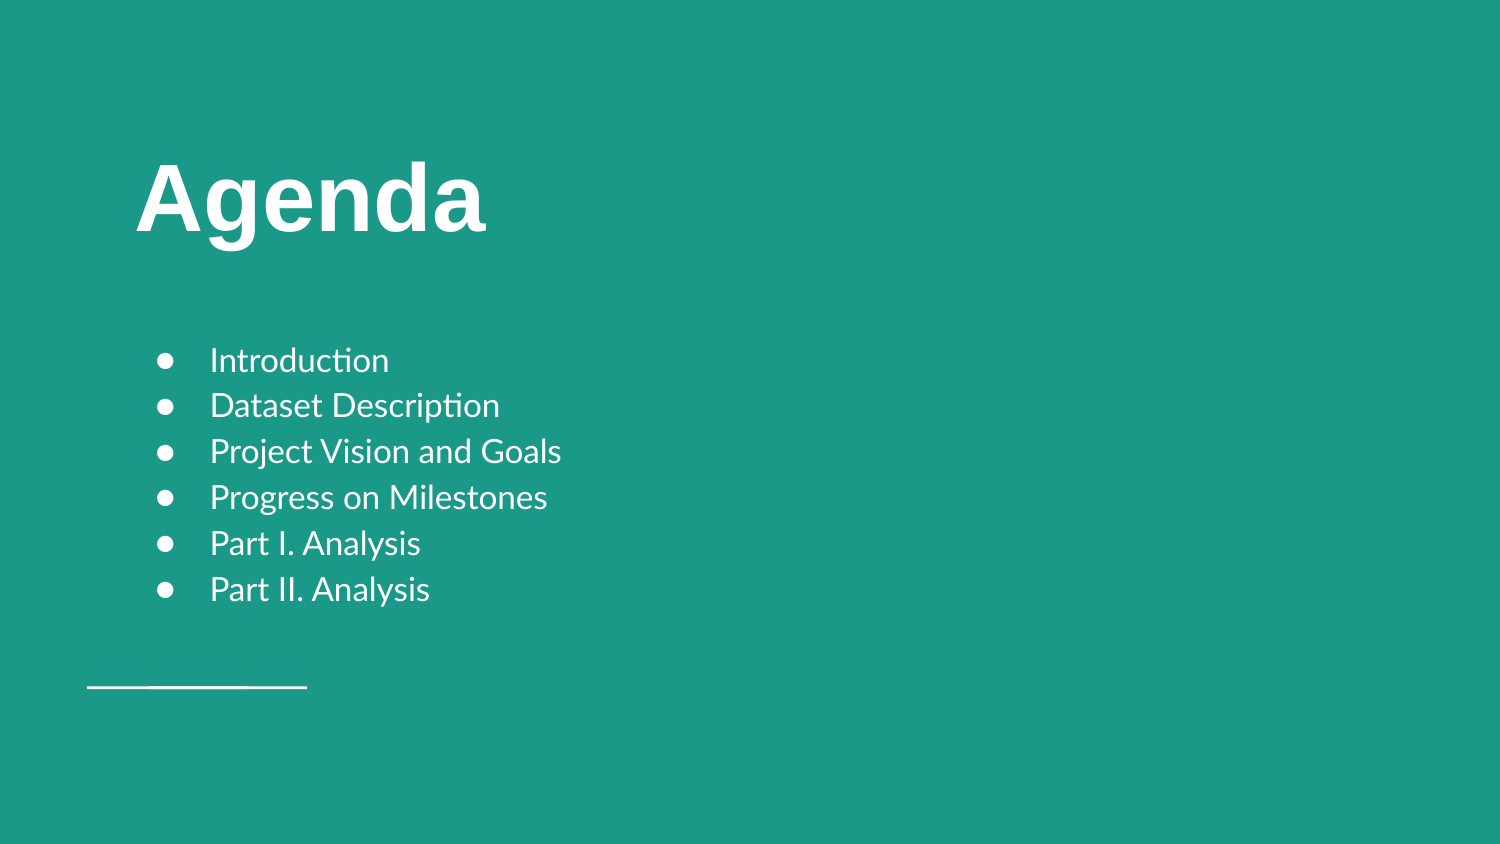

# Agenda
Introduction
Dataset Description
Project Vision and Goals
Progress on Milestones
Part I. Analysis
Part II. Analysis